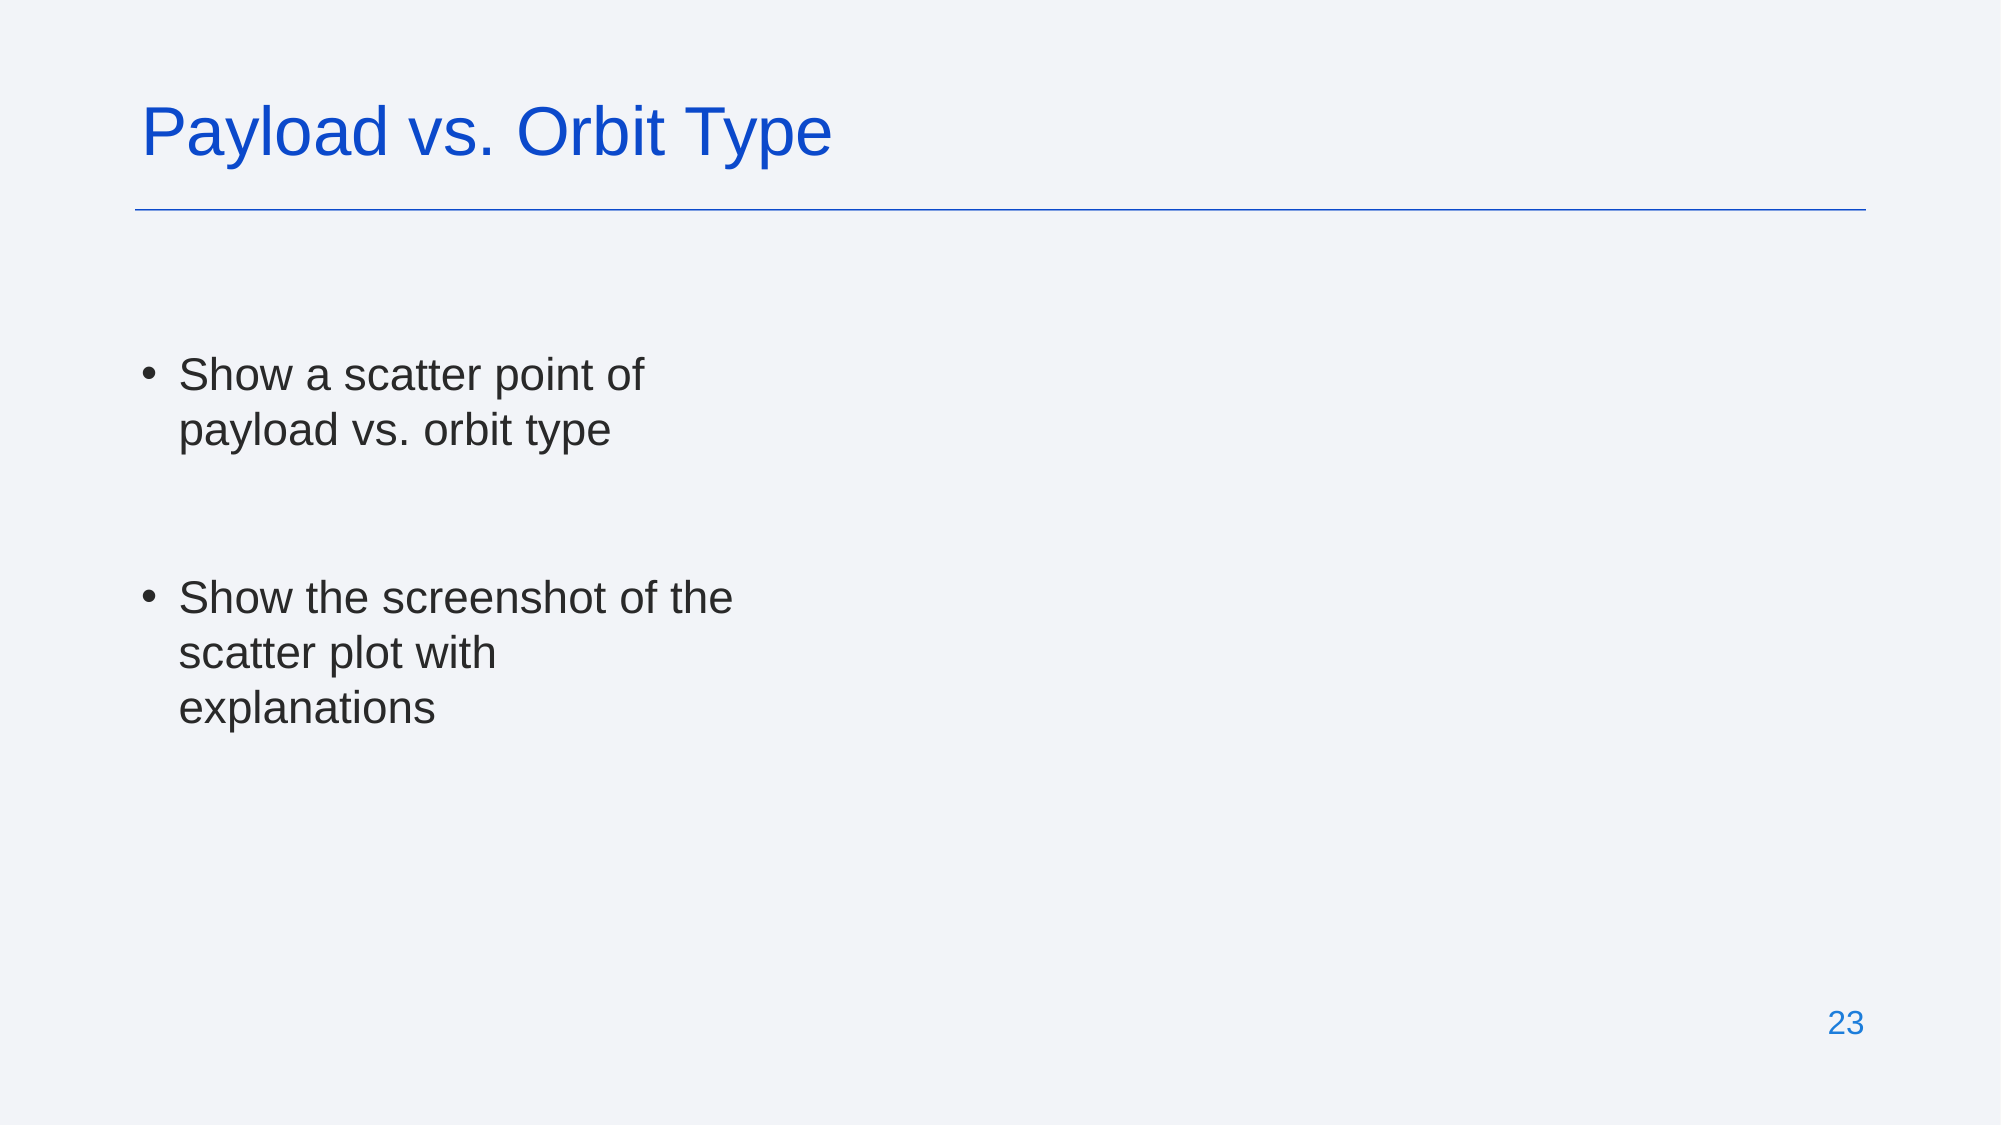

Payload vs. Orbit Type
# Show a scatter point of payload vs. orbit type

Show the screenshot of the scatter plot with explanations
23